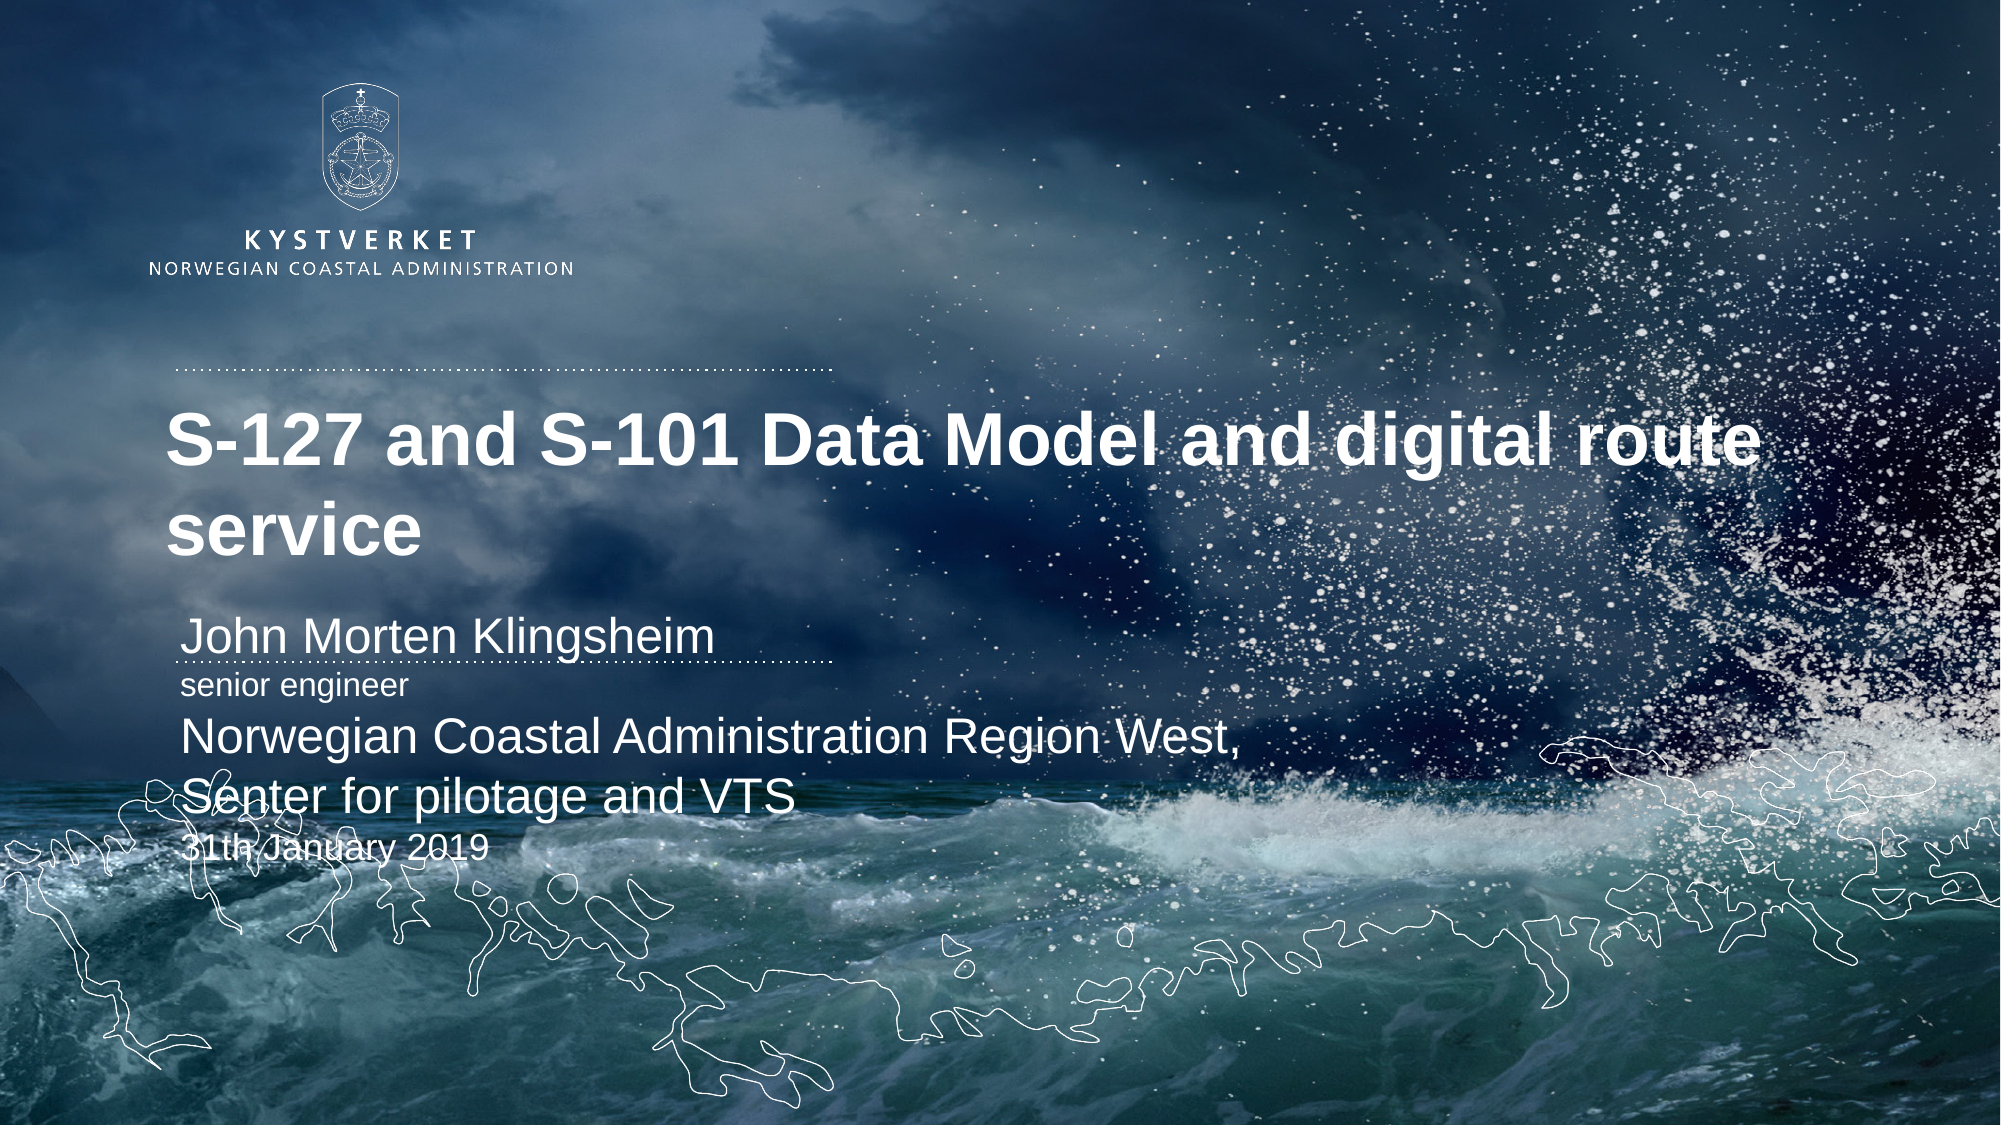

# S-127 and S-101 Data Model and digital route service
John Morten Klingsheim
senior engineer
Norwegian Coastal Administration Region West,
Senter for pilotage and VTS
31th January 2019